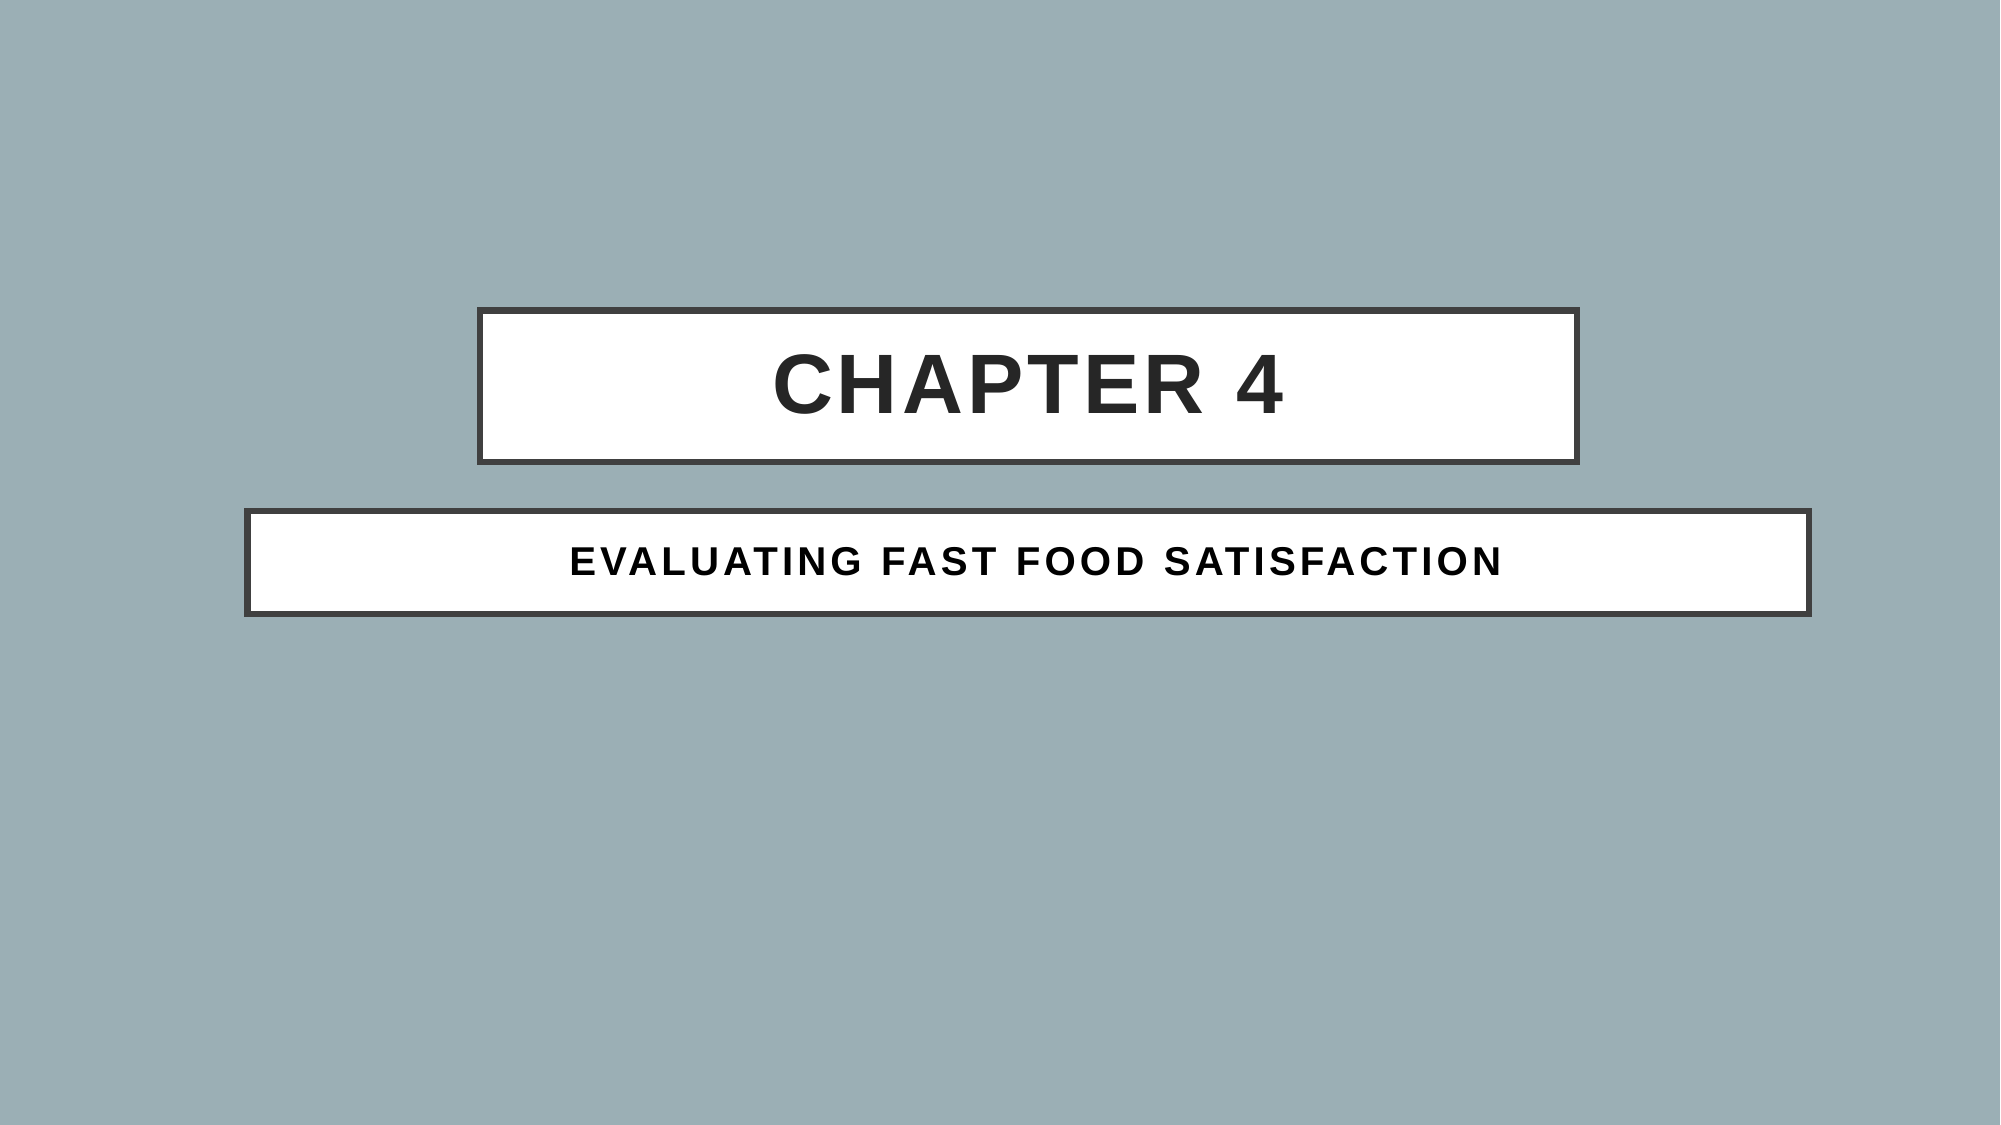

# CHAPTER 4
 Evaluating Fast Food Satisfaction